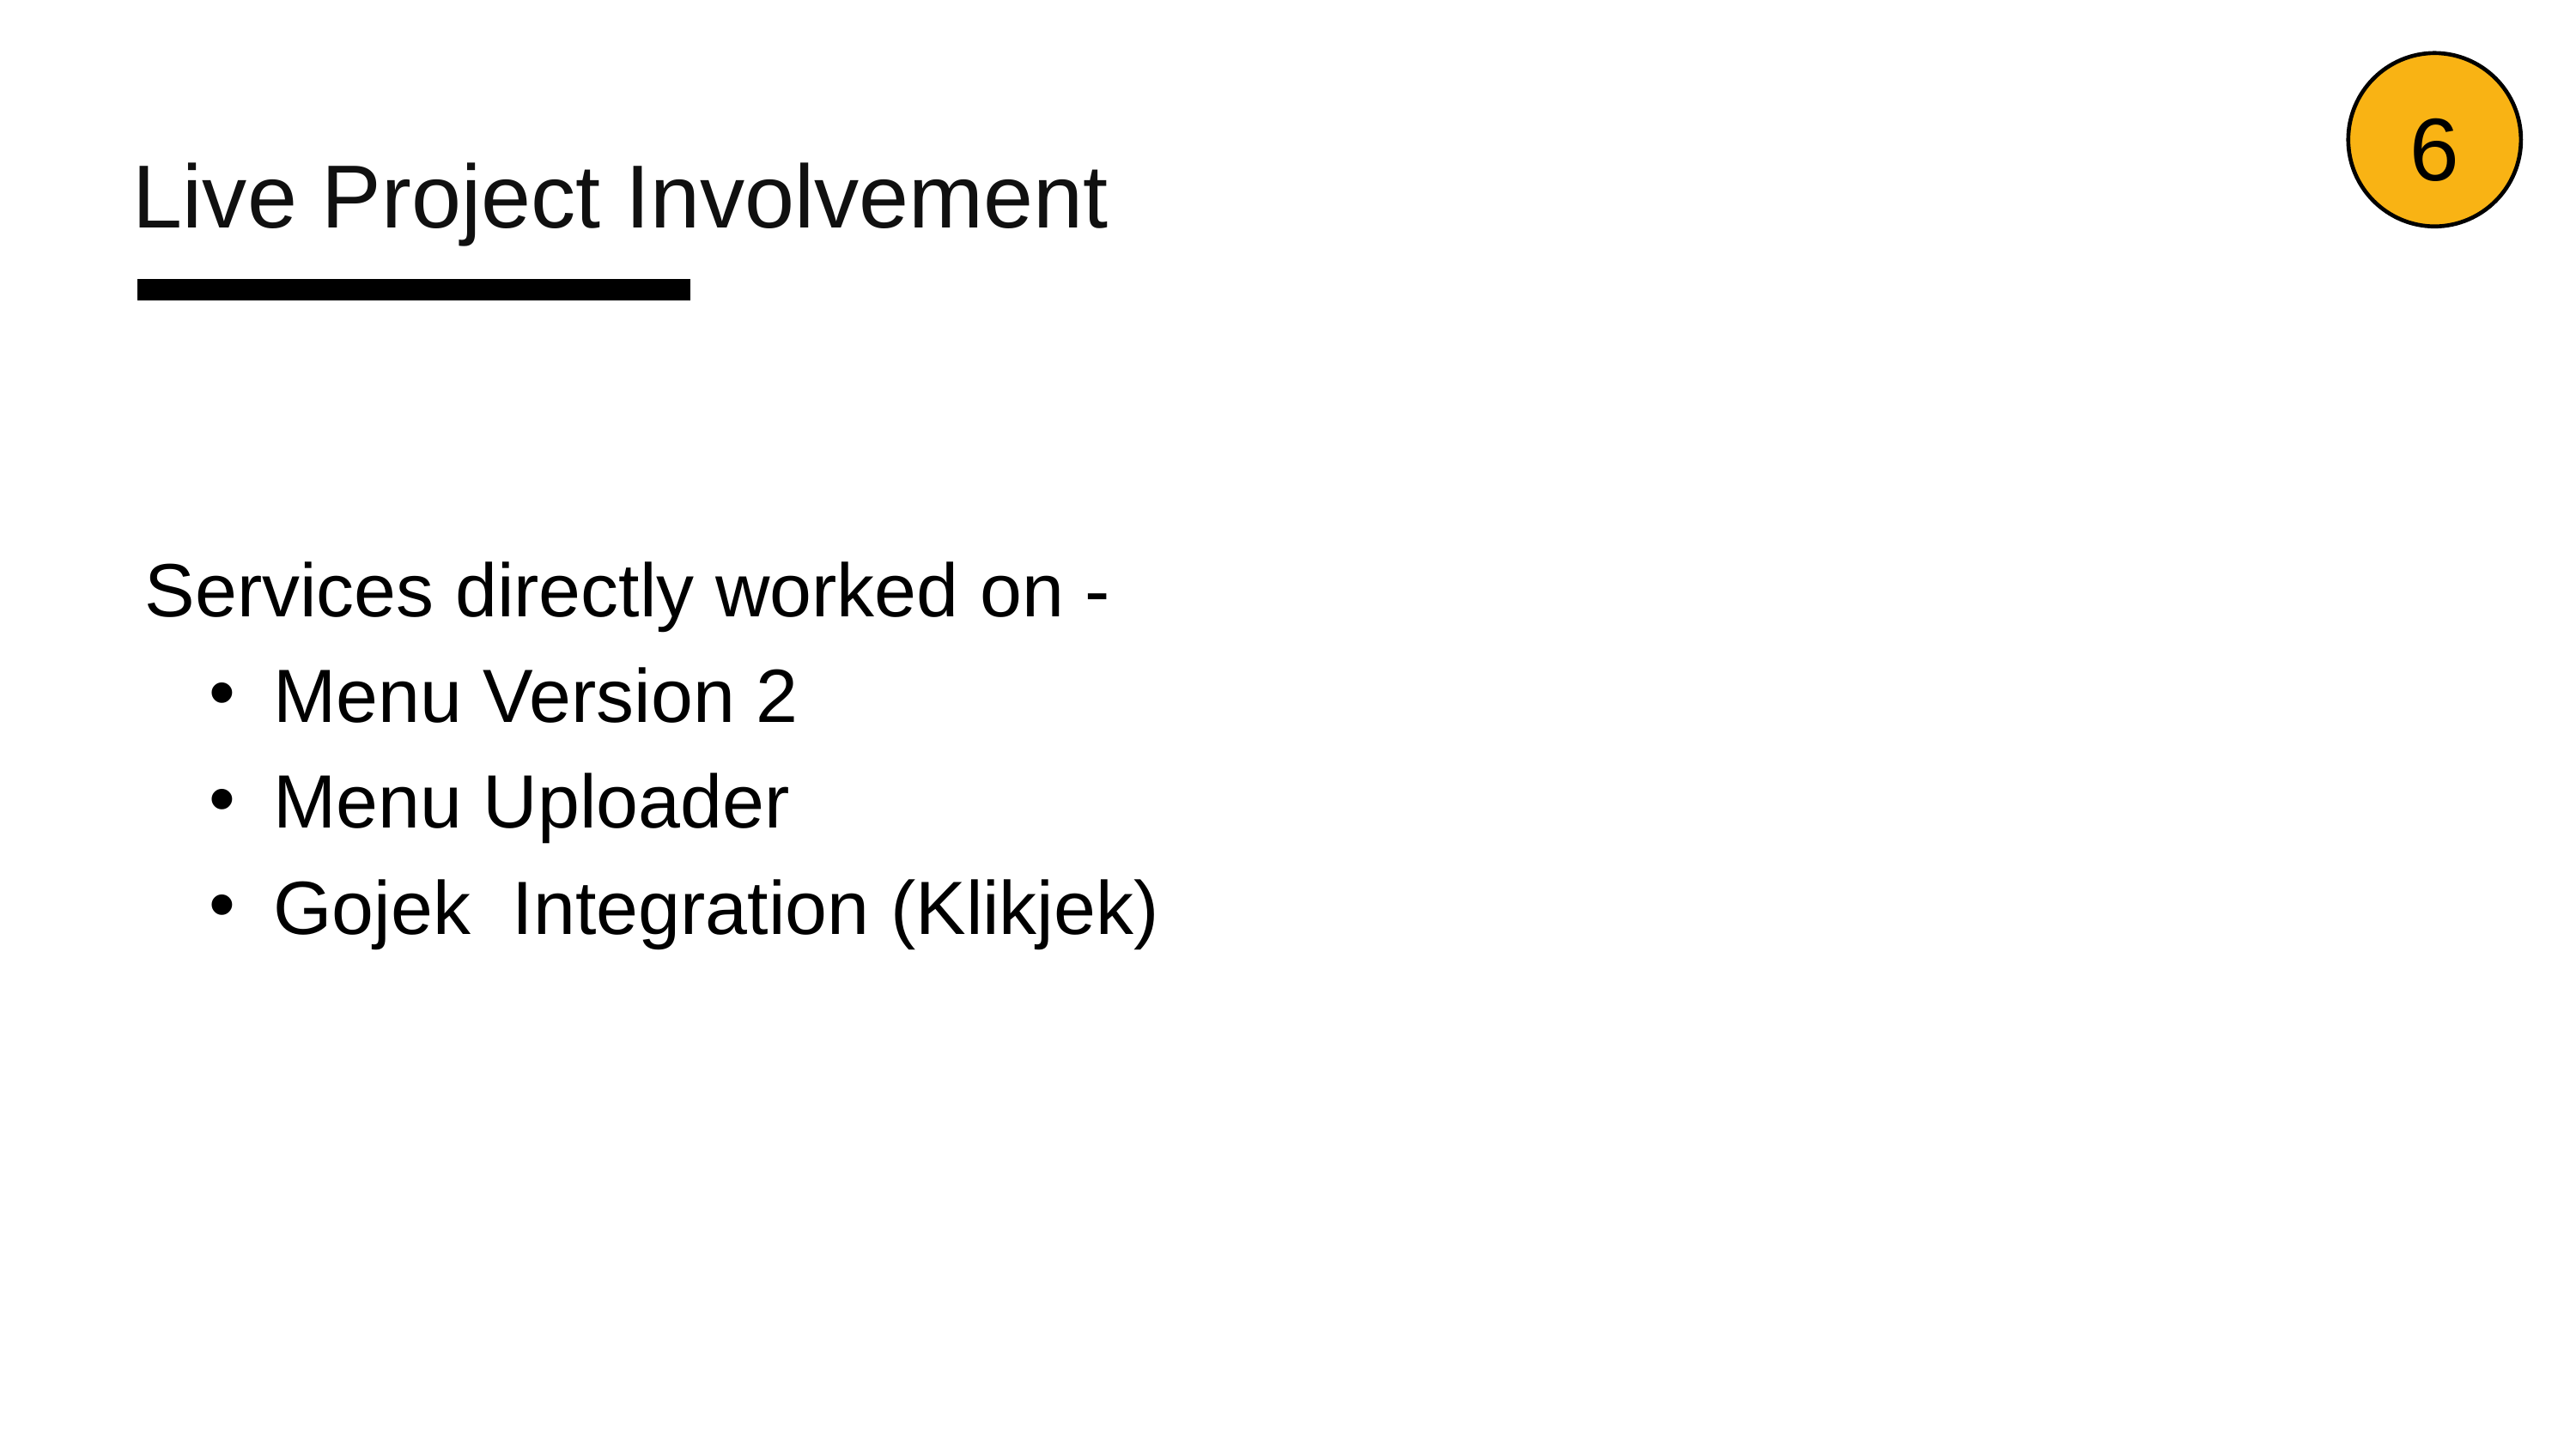

6
Live Project Involvement

Services directly worked on -
Menu Version 2
Menu Uploader
Gojek  Integration (Klikjek)